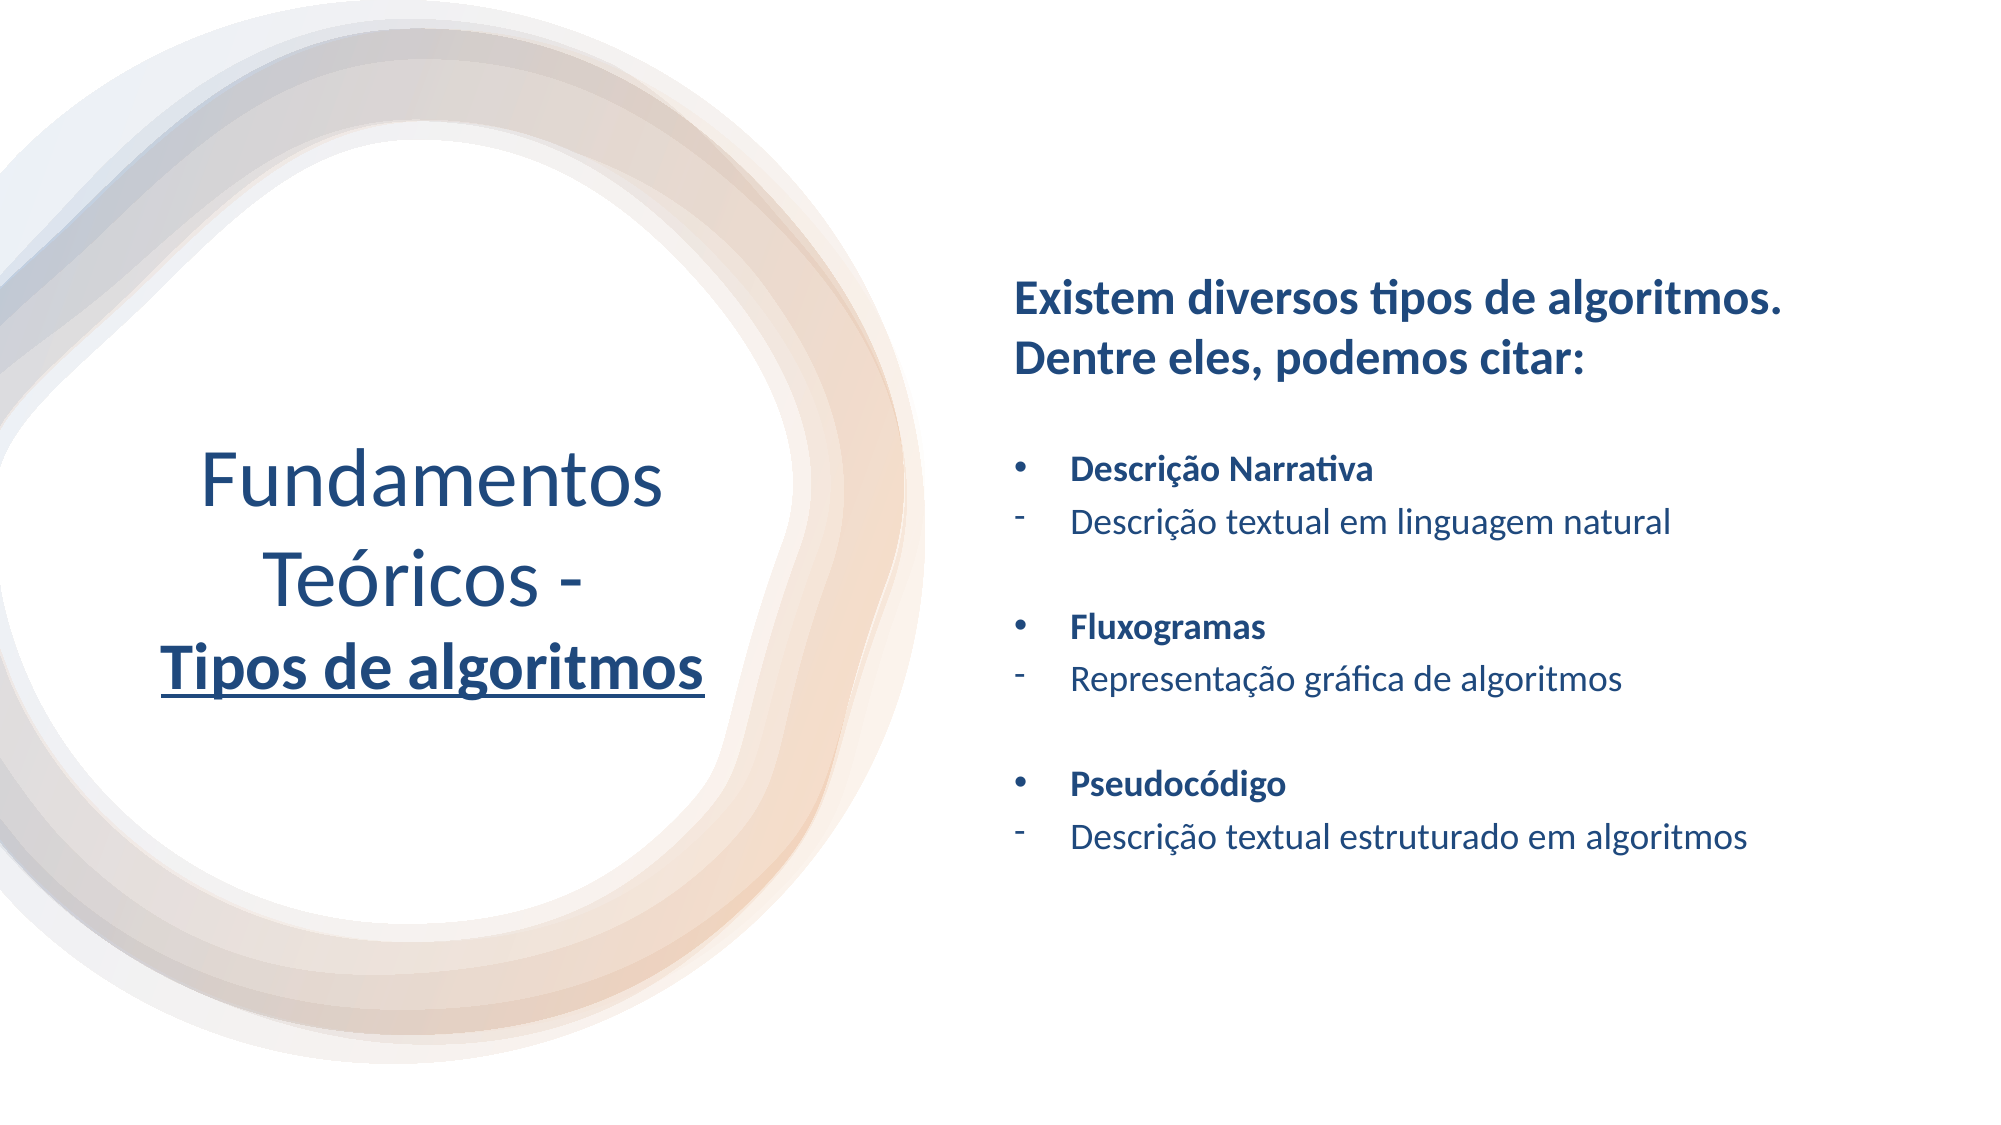

Existem diversos tipos de algoritmos. Dentre eles, podemos citar:

Descrição Narrativa
Descrição textual em linguagem natural

Fluxogramas
Representação gráfica de algoritmos

Pseudocódigo
Descrição textual estruturado em algoritmos
# Fundamentos Teóricos - Tipos de algoritmos